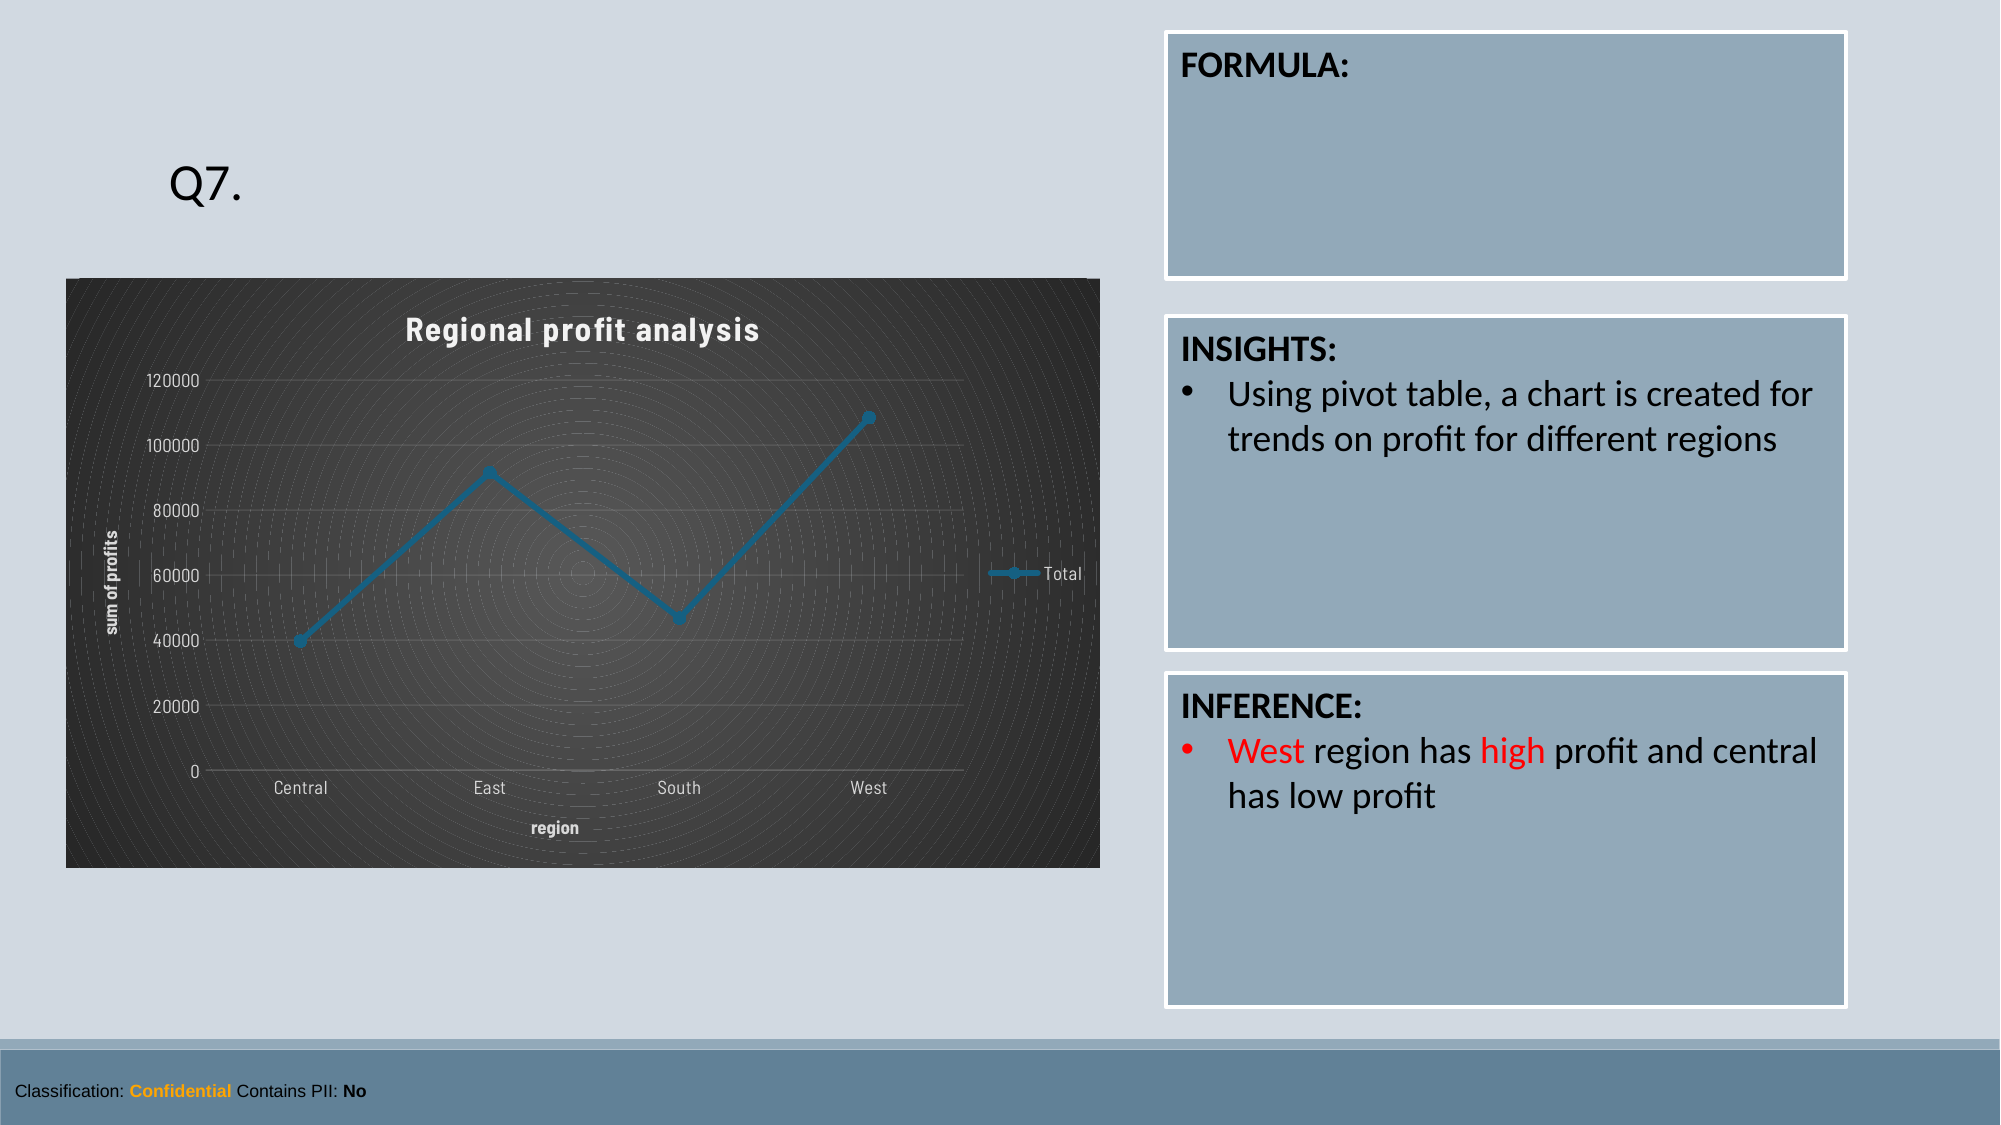

FORMULA:
Q7.

### Chart: Regional profit analysis

| Category | Total |
|---|---|
| Central | 39706.36249999997 |
| East | 91522.78000000026 |
| South | 46749.43030000006 |
| West | 108418.44890000013 |
INSIGHTS:
Using pivot table, a chart is created for trends on profit for different regions
INFERENCE:
West region has high profit and central has low profit